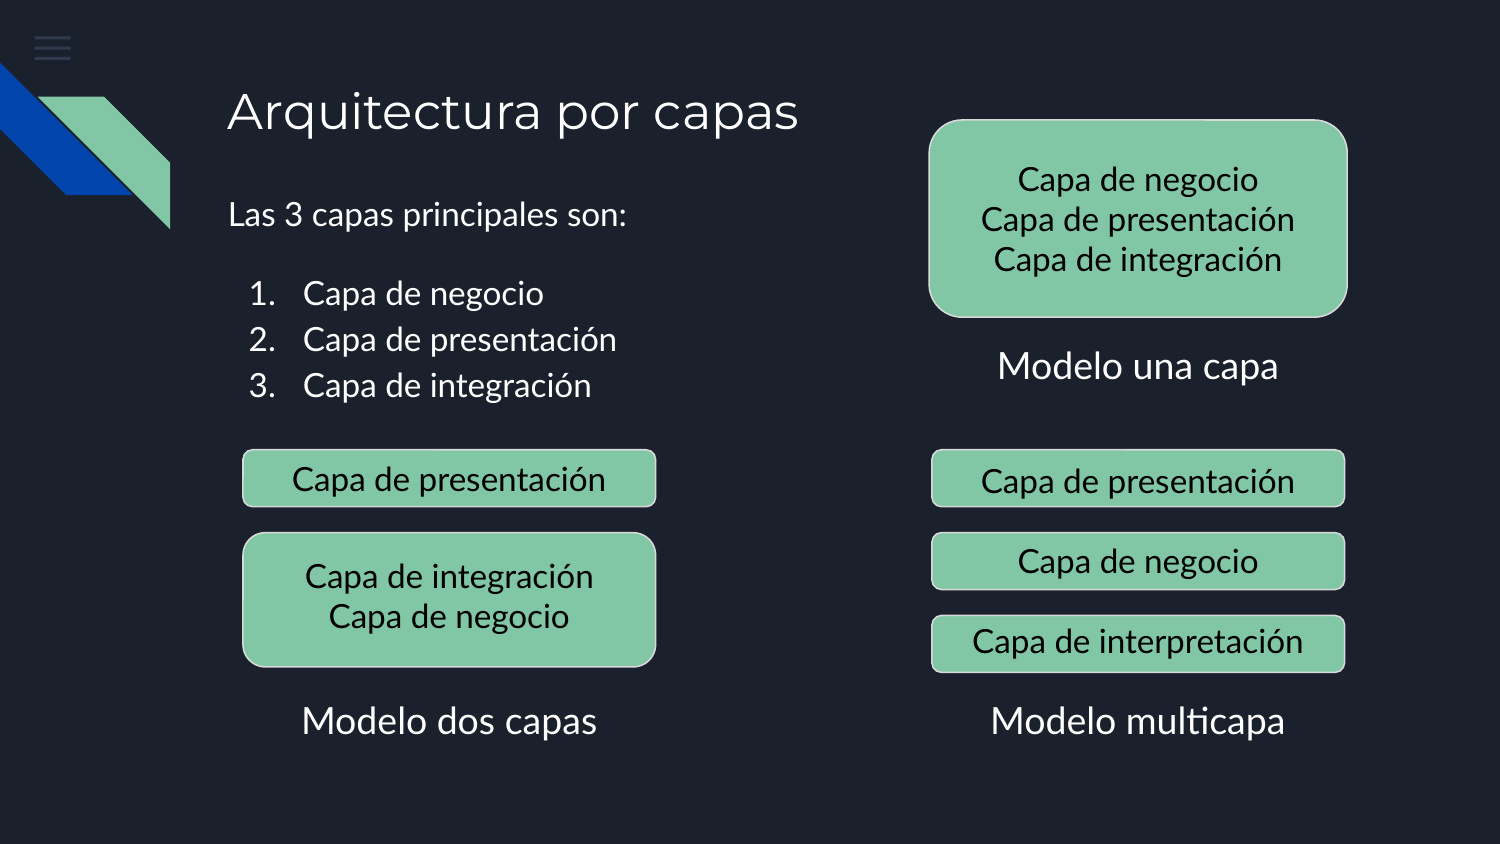

# Arquitectura por capas

Capa de negocio
Capa de presentación
Capa de integración
Las 3 capas principales son:
Capa de negocio
Capa de presentación
Capa de integración
Modelo una capa
Capa de presentación

Capa de integración
Capa de negocio
Capa de presentación

Capa de negocio

Capa de interpretación

Modelo dos capas
Modelo multicapa